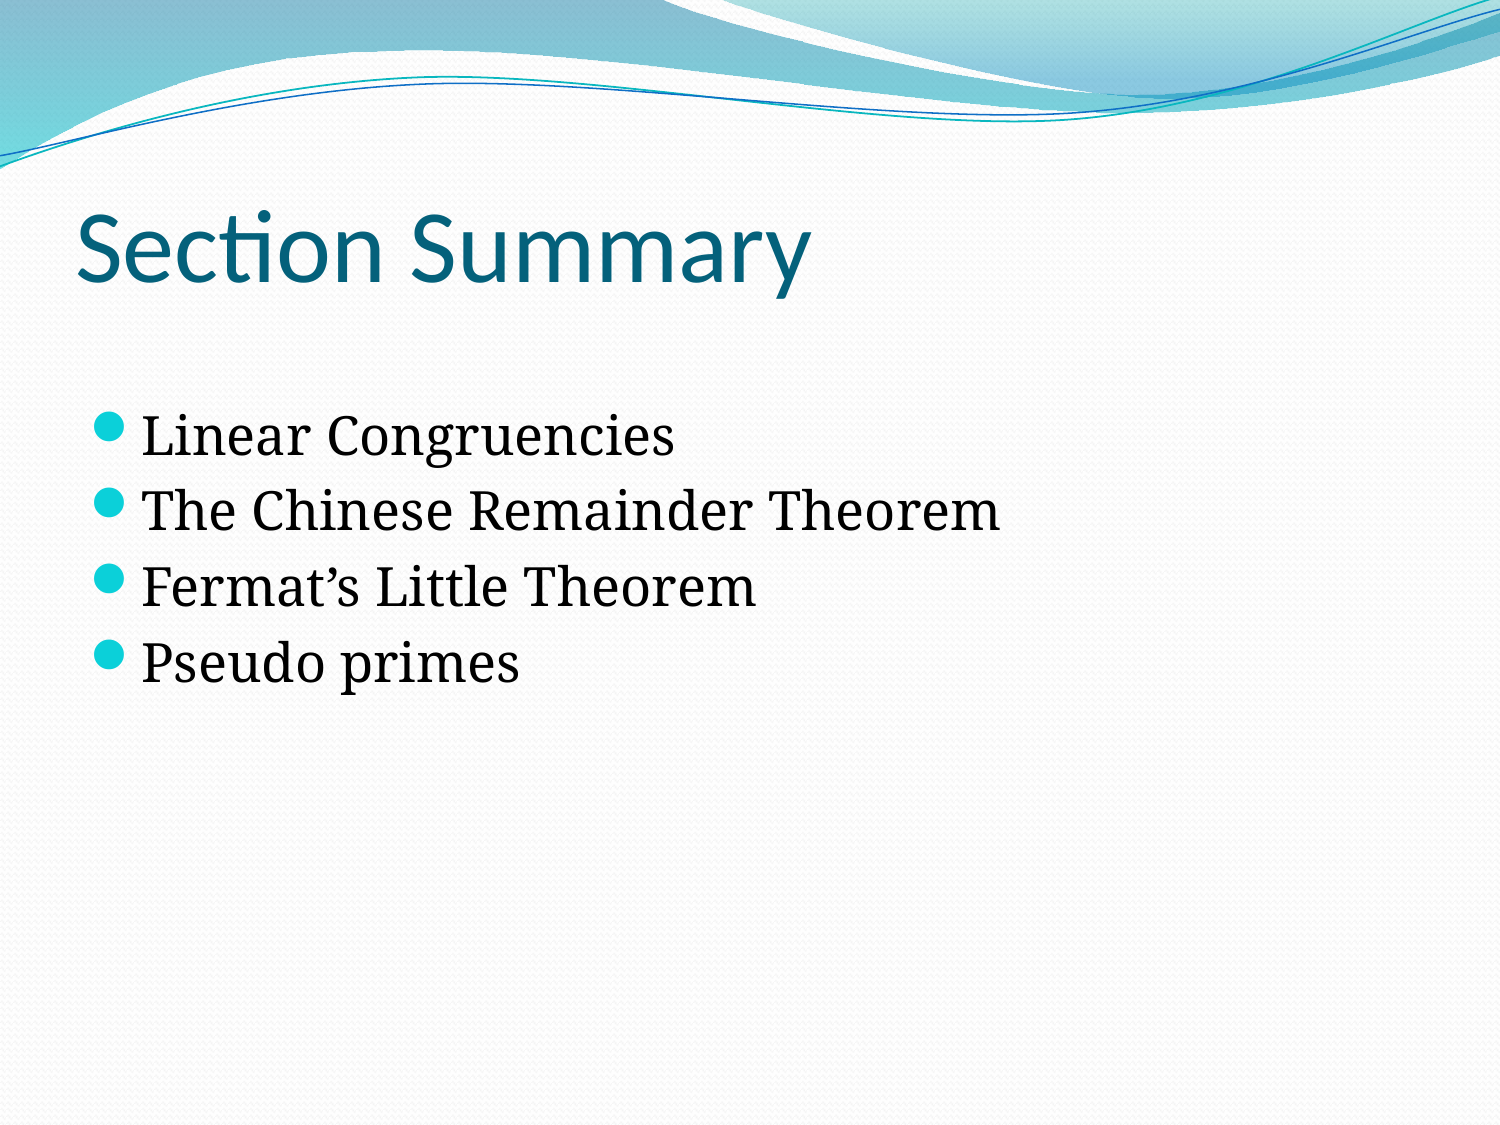

# Section Summary

Linear Congruencies
The Chinese Remainder Theorem
Fermat’s Little Theorem
Pseudo primes